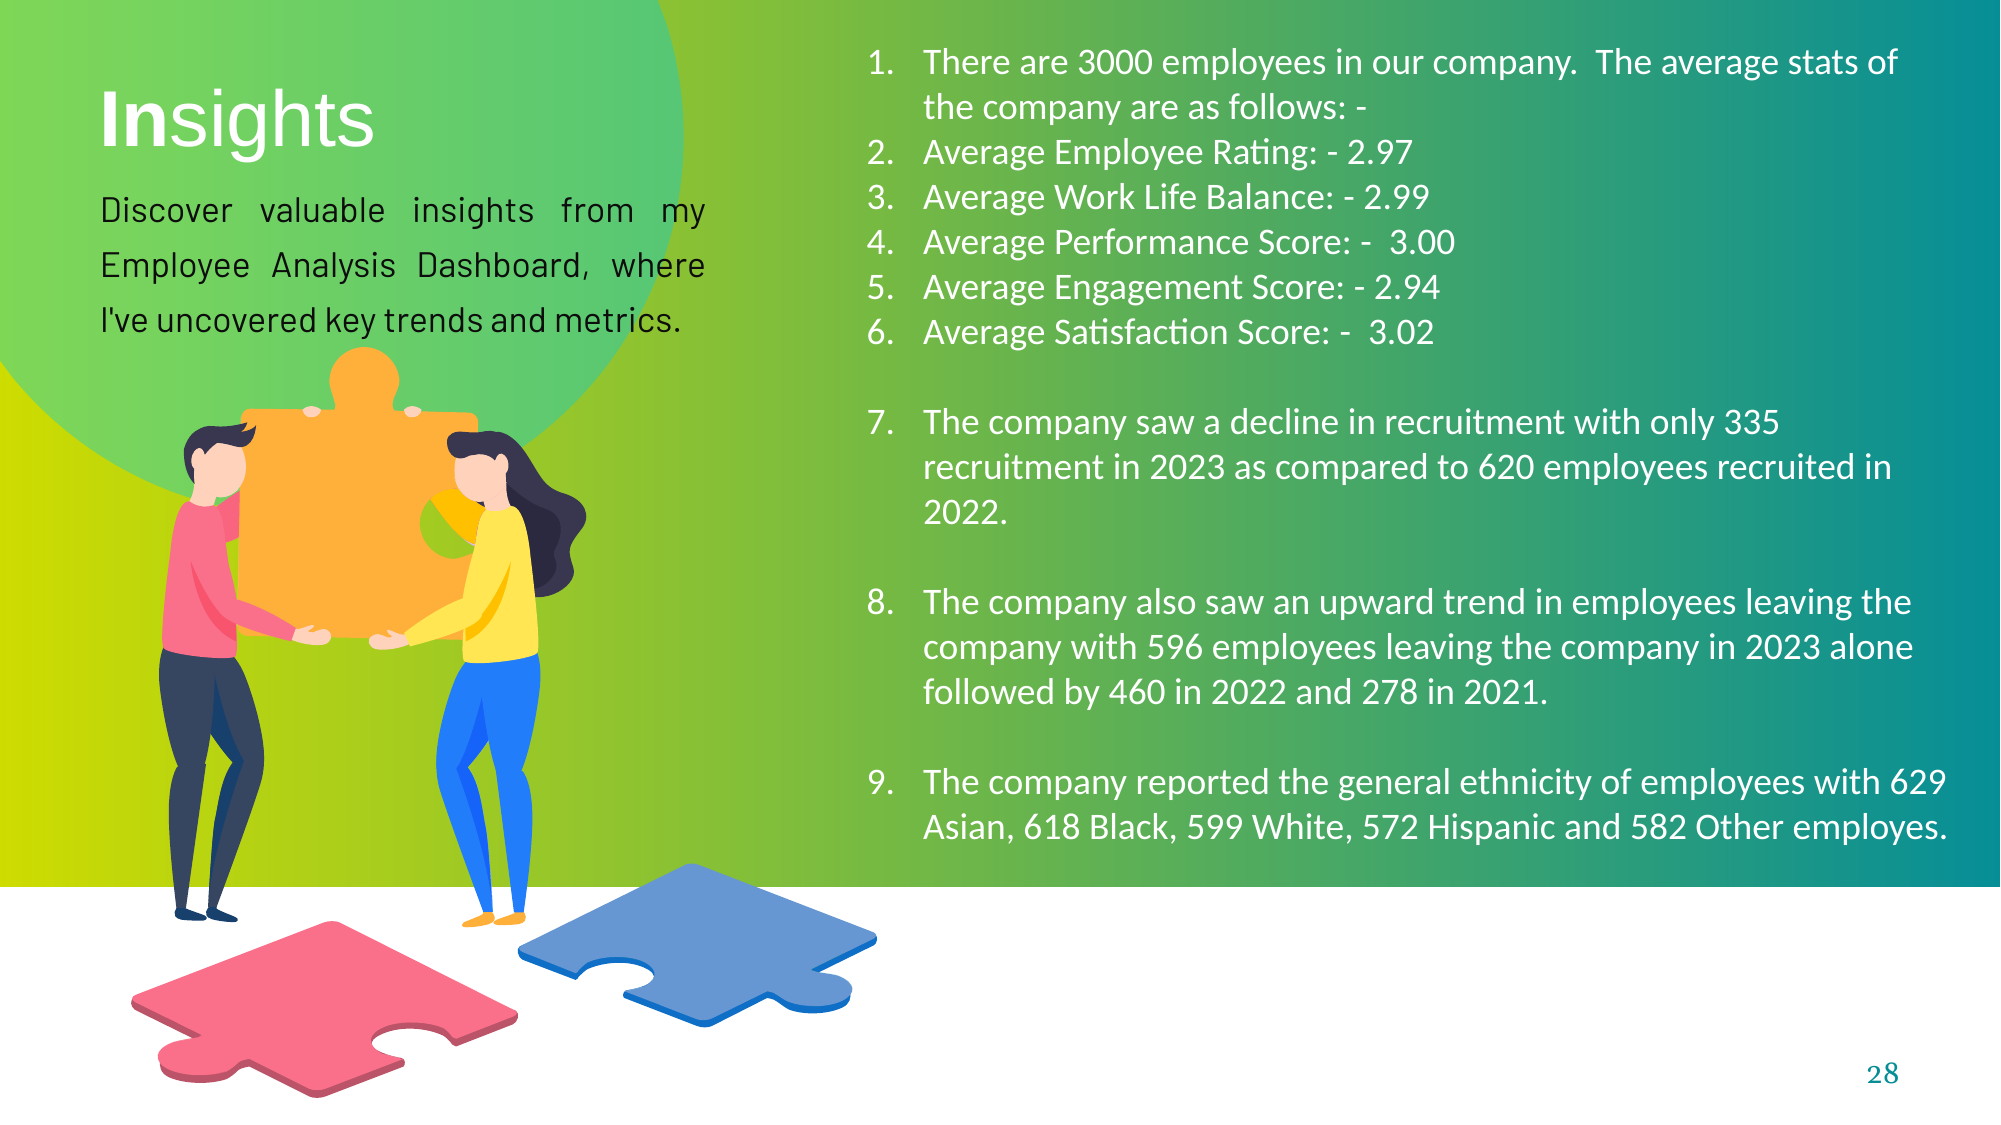

There are 3000 employees in our company.  The average stats of the company are as follows: -
Average Employee Rating: - 2.97
Average Work Life Balance: - 2.99
Average Performance Score: -  3.00
Average Engagement Score: - 2.94
Average Satisfaction Score: -  3.02

The company saw a decline in recruitment with only 335 recruitment in 2023 as compared to 620 employees recruited in 2022.

The company also saw an upward trend in employees leaving the company with 596 employees leaving the company in 2023 alone followed by 460 in 2022 and 278 in 2021.

The company reported the general ethnicity of employees with 629 Asian, 618 Black, 599 White, 572 Hispanic and 582 Other employes.
# Insights
Discover valuable insights from my Employee Analysis Dashboard, where I've uncovered key trends and metrics.